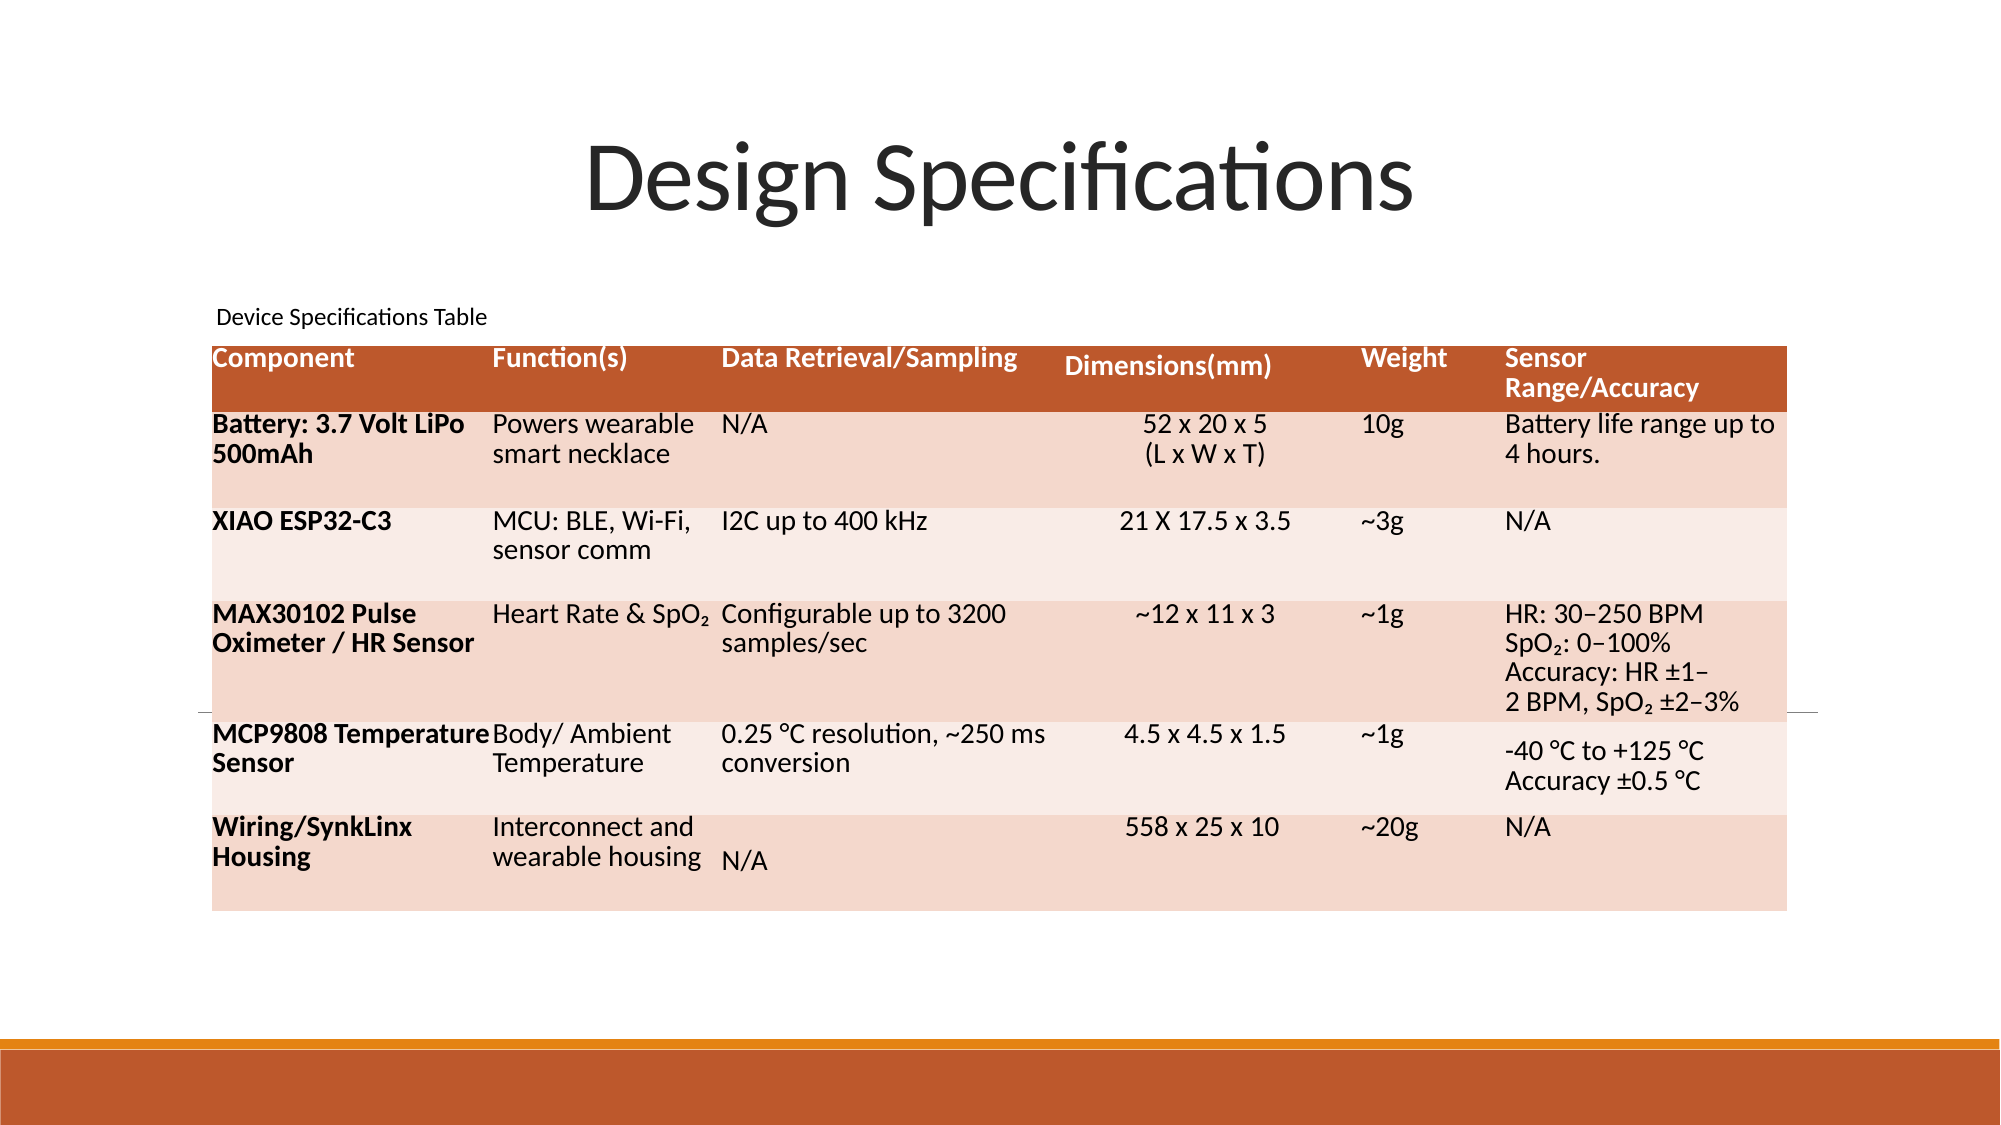

# Design Specifications
Device Specifications Table
| Component | Function(s) | Data Retrieval/Sampling | Dimensions(mm) | Weight | Sensor Range/Accuracy |
| --- | --- | --- | --- | --- | --- |
| Battery: 3.7 Volt LiPo 500mAh | Powers wearable smart necklace | N/A | 52 x 20 x 5 (L x W x T) | 10g | Battery life range up to 4 hours. |
| XIAO ESP32-C3 | MCU: BLE, Wi-Fi, sensor comm | I2C up to 400 kHz | 21 X 17.5 x 3.5 | ~3g | N/A |
| MAX30102 Pulse Oximeter / HR Sensor | Heart Rate & SpO₂ | Configurable up to 3200 samples/sec | ~12 x 11 x 3 | ~1g | HR: 30–250 BPM SpO₂: 0–100% Accuracy: HR ±1–2 BPM, SpO₂ ±2–3% |
| MCP9808 Temperature Sensor | Body/ Ambient Temperature | 0.25 °C resolution, ~250 ms conversion | 4.5 x 4.5 x 1.5 | ~1g | -40 °C to +125 °C Accuracy ±0.5 °C |
| Wiring/SynkLinx Housing | Interconnect and wearable housing | N/A | 558 x 25 x 10 | ~20g | N/A |
6